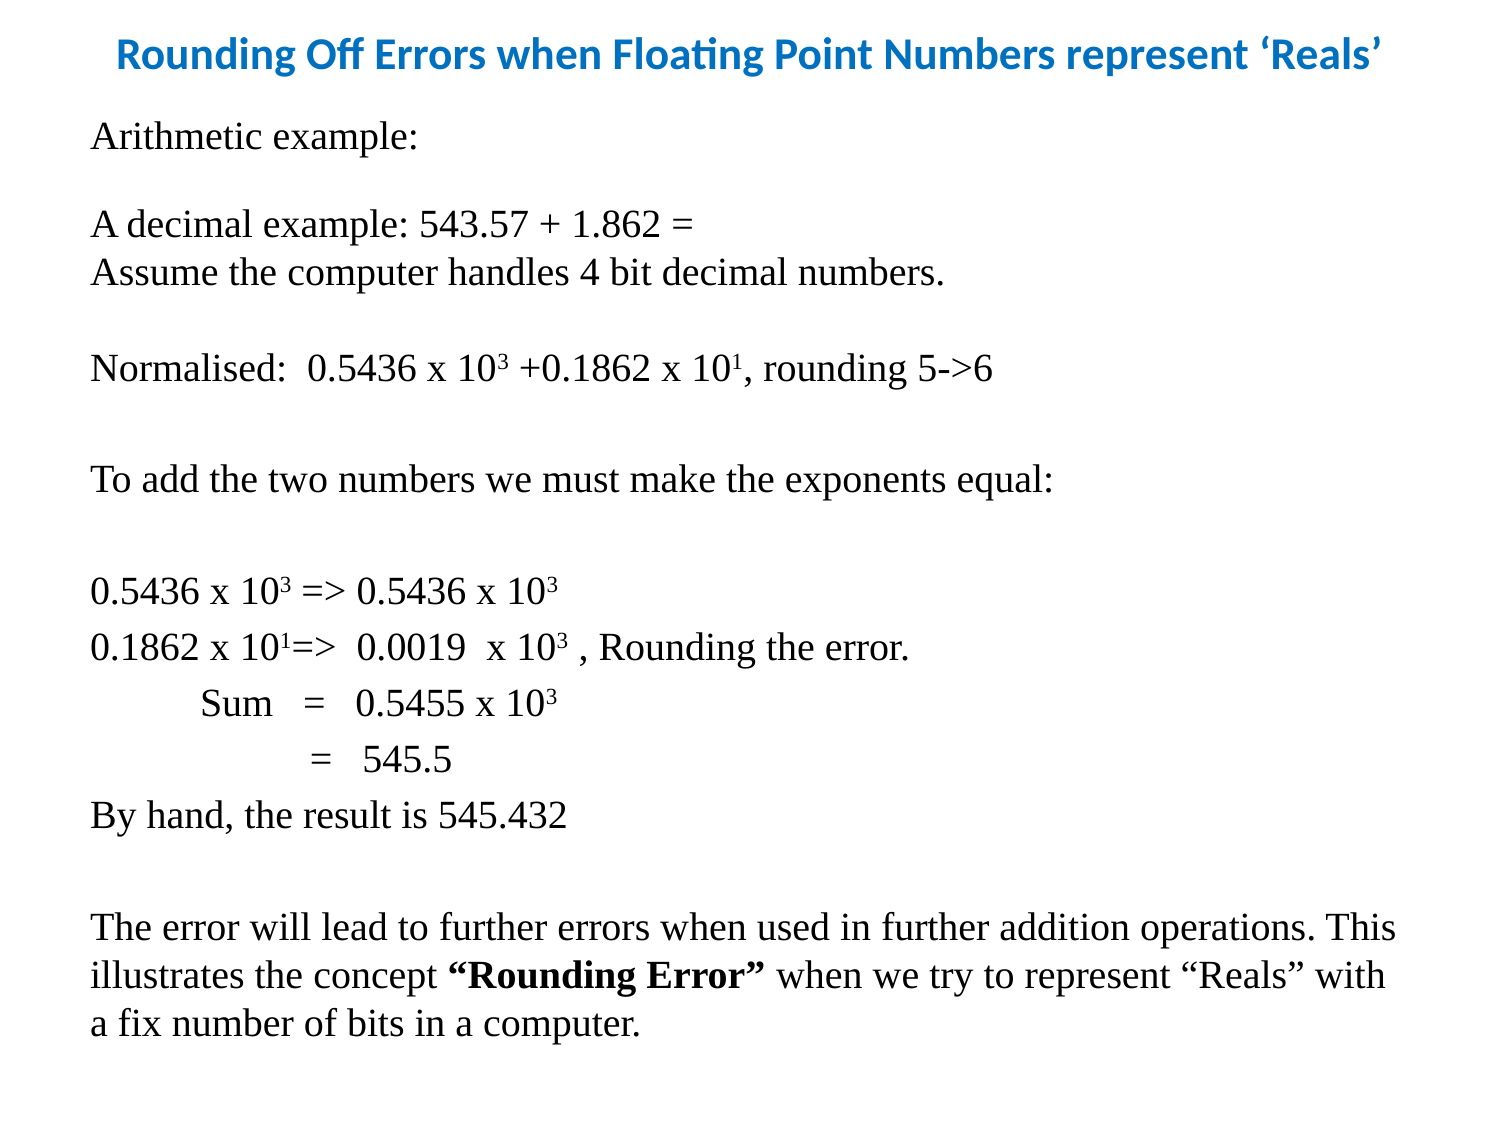

# Rounding Off Errors when Floating Point Numbers represent ‘Reals’
Arithmetic example:
A decimal example: 543.57 + 1.862 =
Assume the computer handles 4 bit decimal numbers.
Normalised:  0.5436 x 103 +0.1862 x 101, rounding 5->6

To add the two numbers we must make the exponents equal:

0.5436 x 103 => 0.5436 x 103
0.1862 x 101=>  0.0019  x 103 , Rounding the error.
           Sum   =   0.5455 x 103
                      =   545.5
By hand, the result is 545.432

The error will lead to further errors when used in further addition operations. This illustrates the concept “Rounding Error” when we try to represent “Reals” with a fix number of bits in a computer.